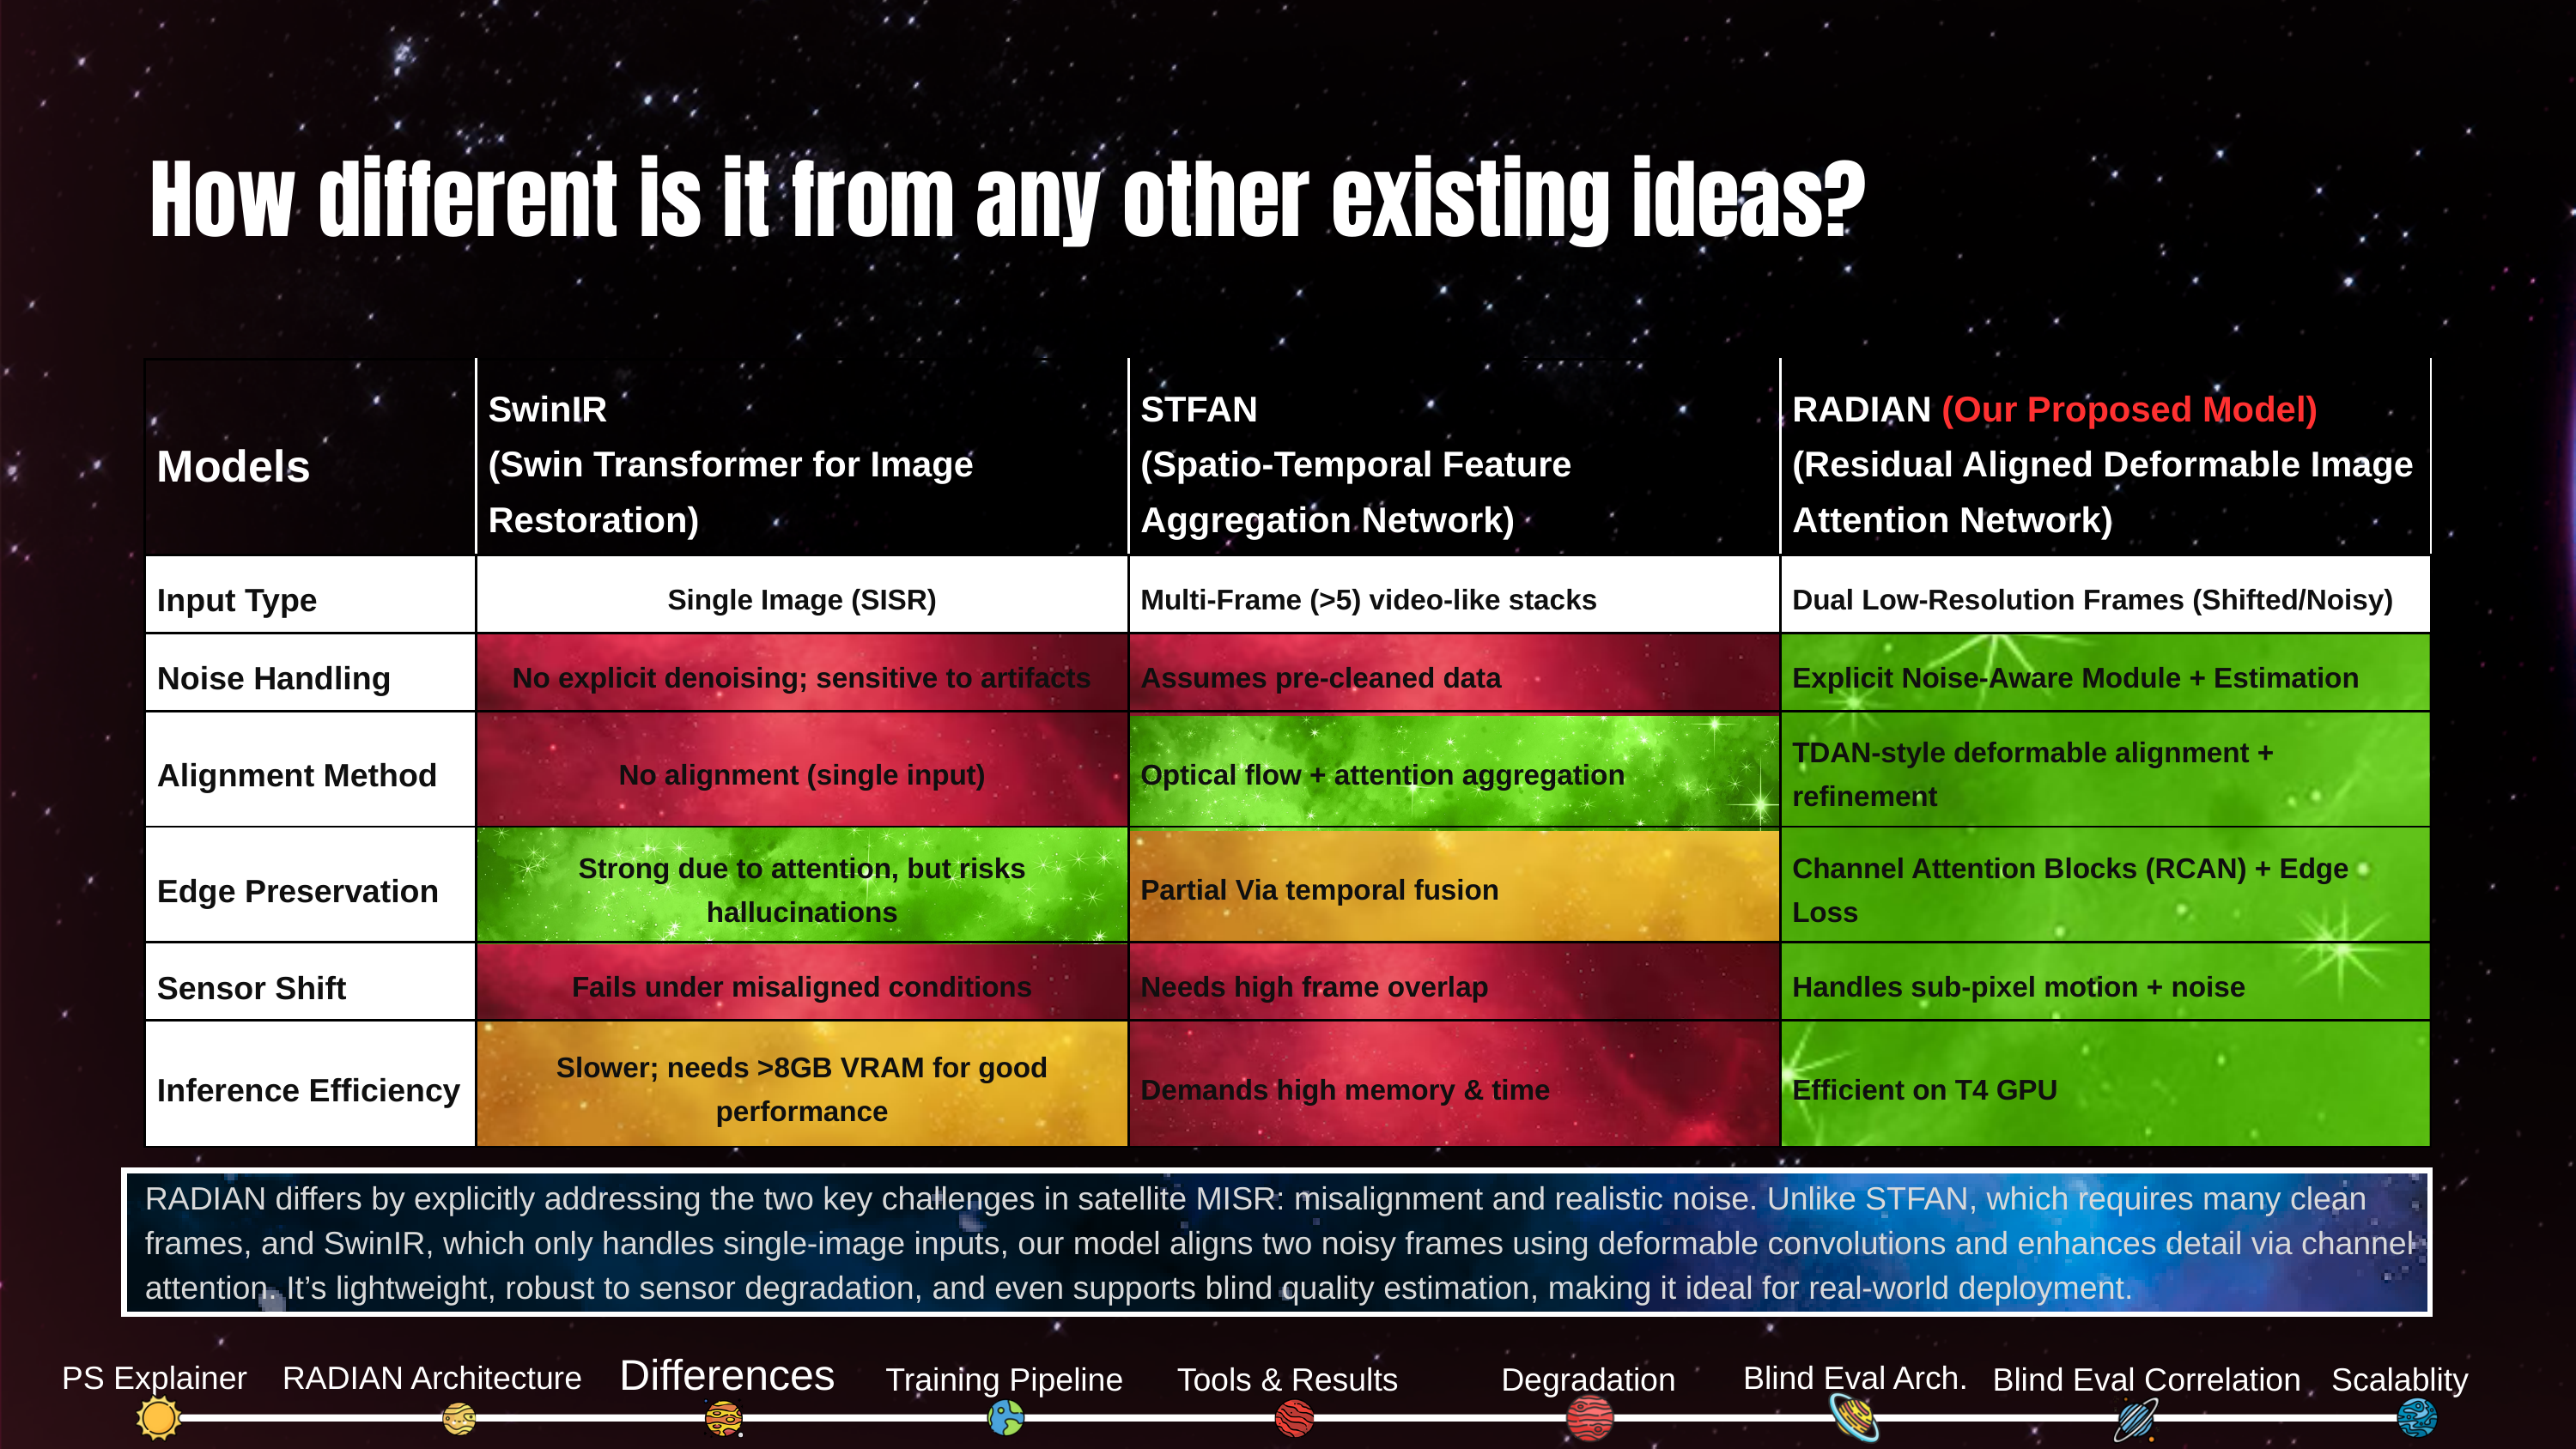

How different is it from any other existing ideas?
| Models | SwinIR (Swin Transformer for Image Restoration) | STFAN (Spatio-Temporal Feature Aggregation Network) | RADIAN (Our Proposed Model) (Residual Aligned Deformable Image Attention Network) |
| --- | --- | --- | --- |
| Input Type | Single Image (SISR) | Multi-Frame (>5) video-like stacks | Dual Low-Resolution Frames (Shifted/Noisy) |
| Noise Handling | No explicit denoising; sensitive to artifacts | Assumes pre-cleaned data | Explicit Noise-Aware Module + Estimation |
| Alignment Method | No alignment (single input) | Optical flow + attention aggregation | TDAN-style deformable alignment + refinement |
| Edge Preservation | Strong due to attention, but risks hallucinations | Partial Via temporal fusion | Channel Attention Blocks (RCAN) + Edge Loss |
| Sensor Shift | Fails under misaligned conditions | Needs high frame overlap | Handles sub-pixel motion + noise |
| Inference Efficiency | Slower; needs >8GB VRAM for good performance | Demands high memory & time | Efficient on T4 GPU |

RADIAN differs by explicitly addressing the two key challenges in satellite MISR: misalignment and realistic noise. Unlike STFAN, which requires many clean frames, and SwinIR, which only handles single-image inputs, our model aligns two noisy frames using deformable convolutions and enhances detail via channel attention. It’s lightweight, robust to sensor degradation, and even supports blind quality estimation, making it ideal for real-world deployment.
Differences
PS Explainer
RADIAN Architecture
Blind Eval Arch.
Training Pipeline
Tools & Results
Degradation
Blind Eval Correlation
Scalablity